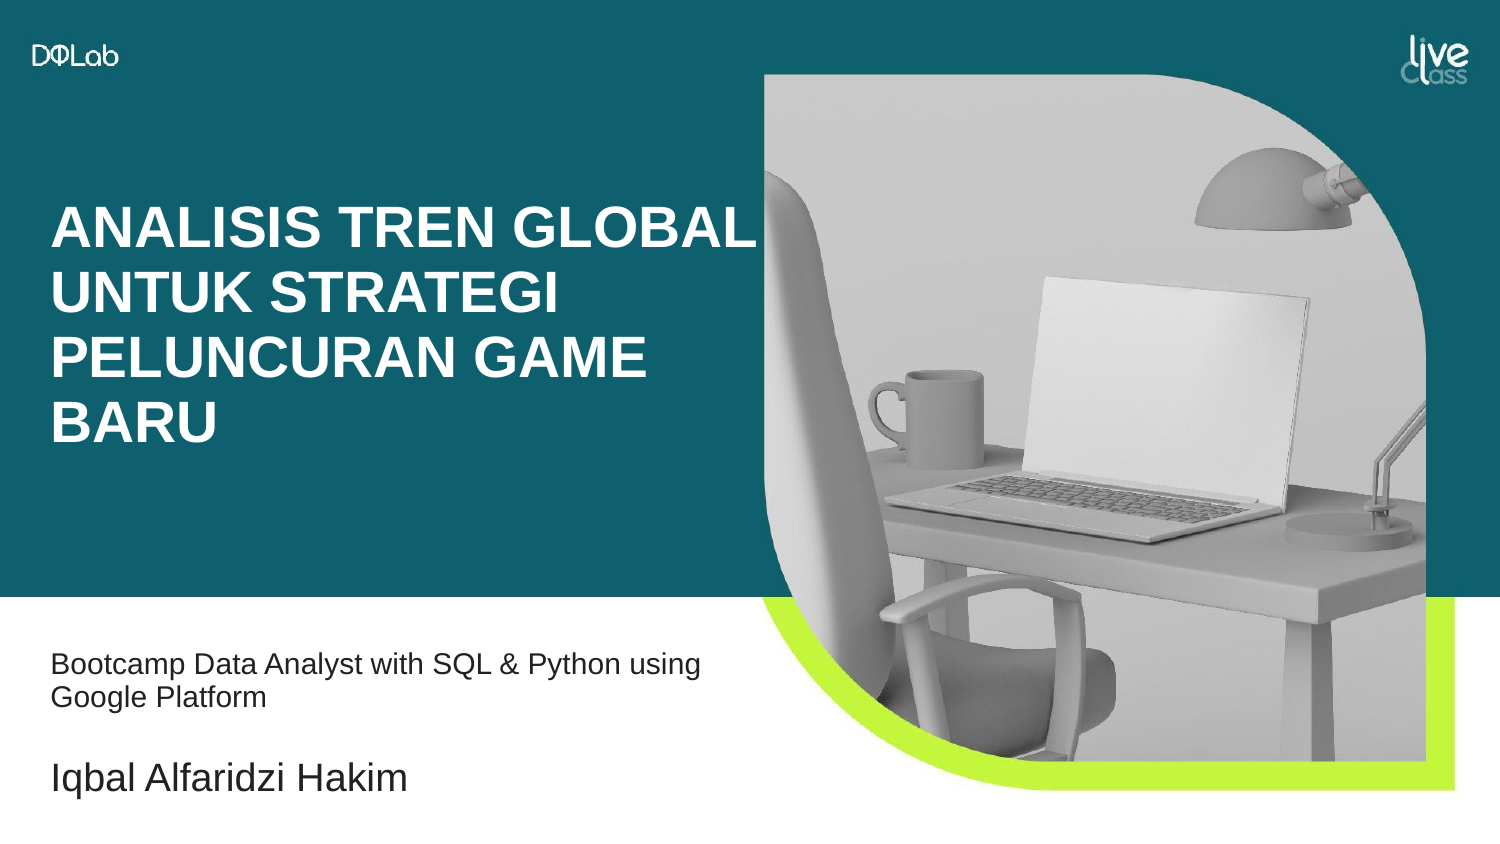

# ANALISIS TREN GLOBAL UNTUK STRATEGI PELUNCURAN GAME BARU
Bootcamp Data Analyst with SQL & Python using Google Platform
Iqbal Alfaridzi Hakim